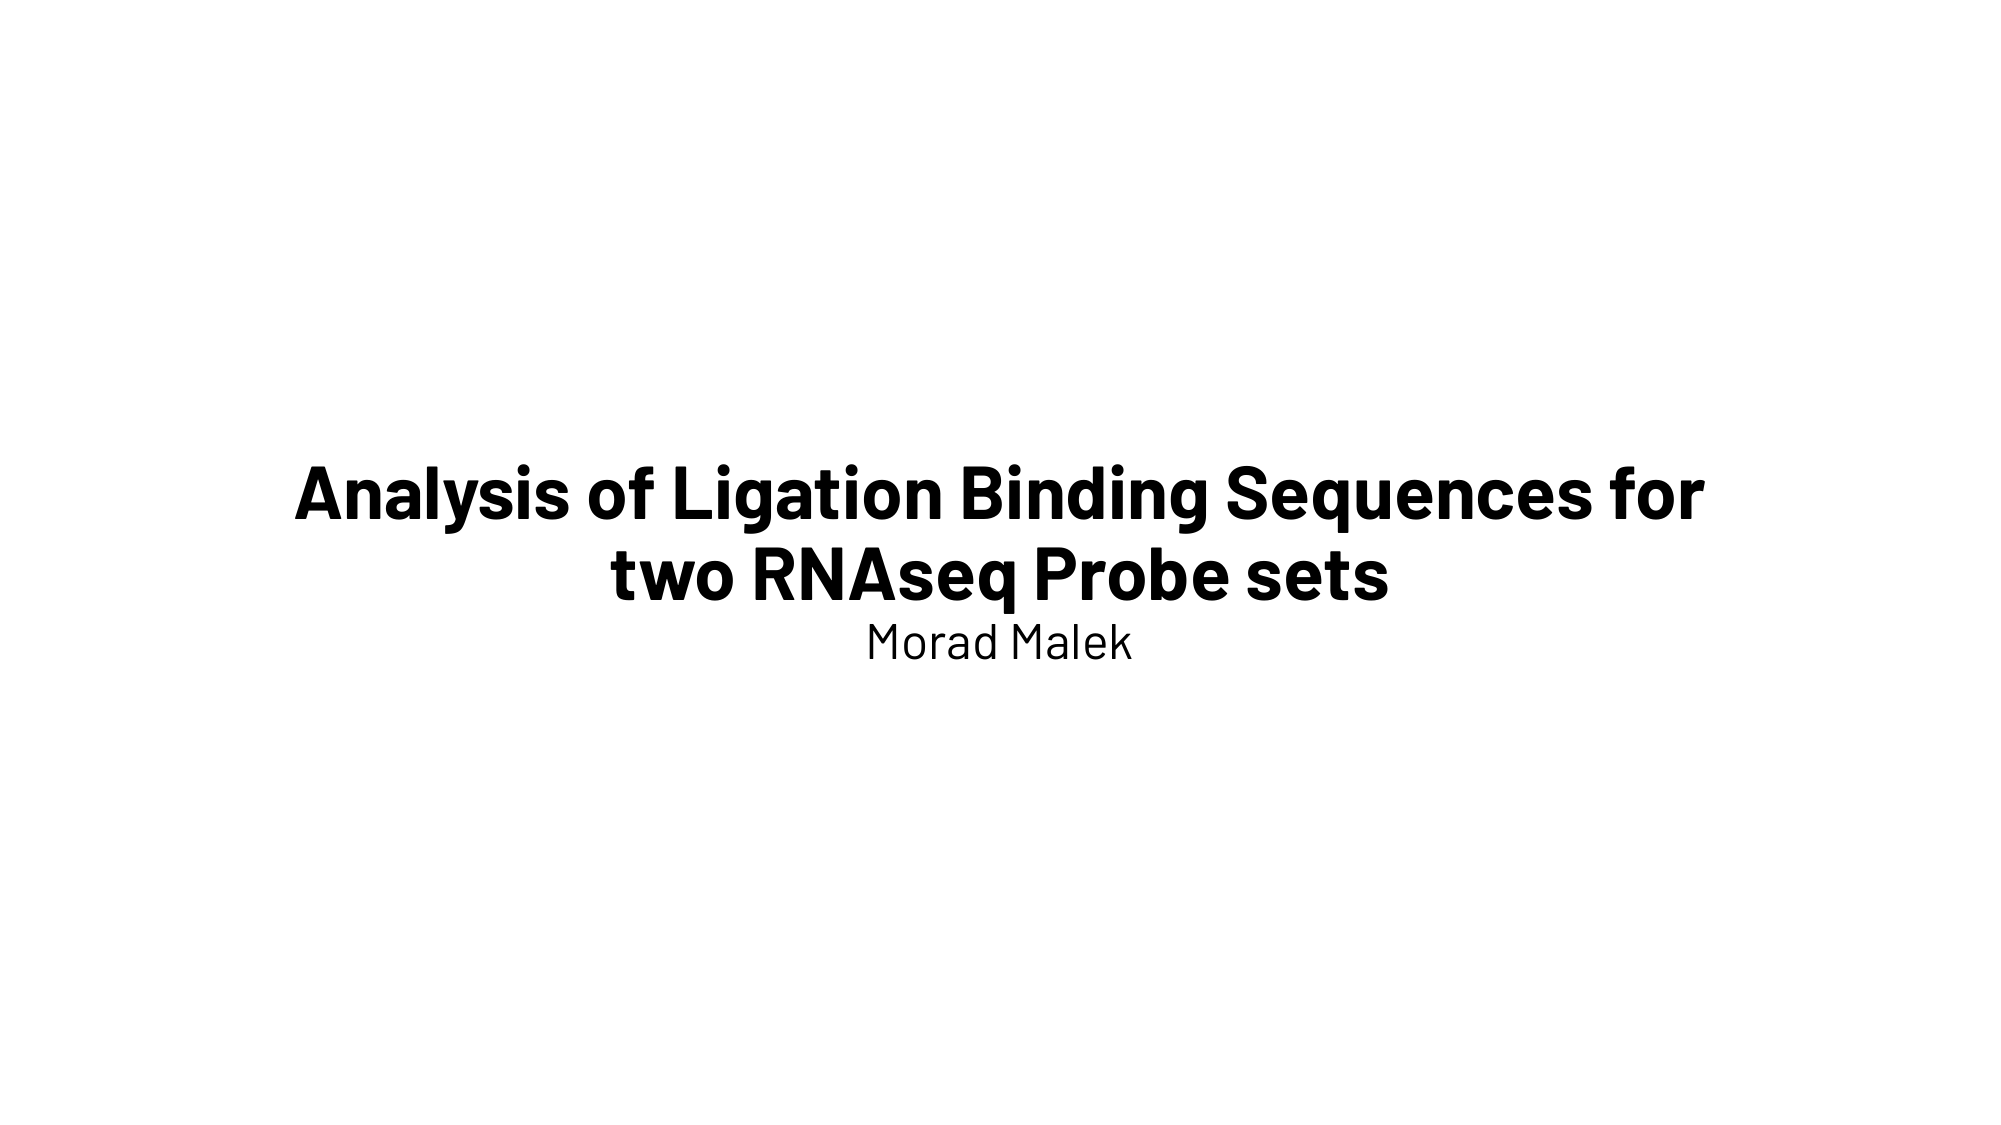

Analysis of Ligation Binding Sequences for two RNAseq Probe sets
Morad Malek